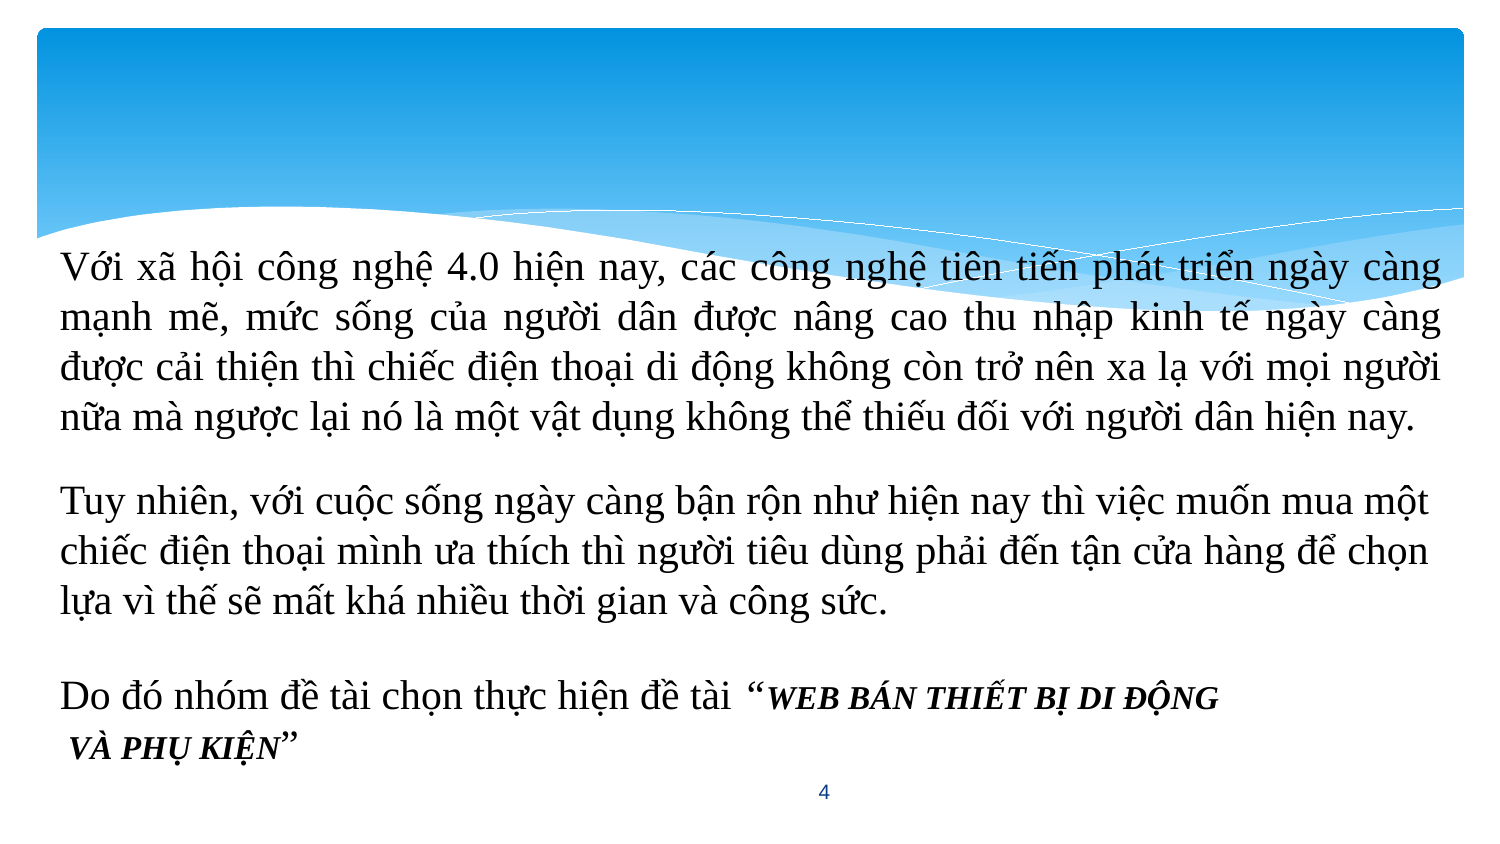

Với xã hội công nghệ 4.0 hiện nay, các công nghệ tiên tiến phát triển ngày càng mạnh mẽ, mức sống của người dân được nâng cao thu nhập kinh tế ngày càng được cải thiện thì chiếc điện thoại di động không còn trở nên xa lạ với mọi người nữa mà ngược lại nó là một vật dụng không thể thiếu đối với người dân hiện nay.
Tuy nhiên, với cuộc sống ngày càng bận rộn như hiện nay thì việc muốn mua một chiếc điện thoại mình ưa thích thì người tiêu dùng phải đến tận cửa hàng để chọn lựa vì thế sẽ mất khá nhiều thời gian và công sức.
Do đó nhóm đề tài chọn thực hiện đề tài “WEB BÁN THIẾT BỊ DI ĐỘNG
 VÀ PHỤ KIỆN”
4